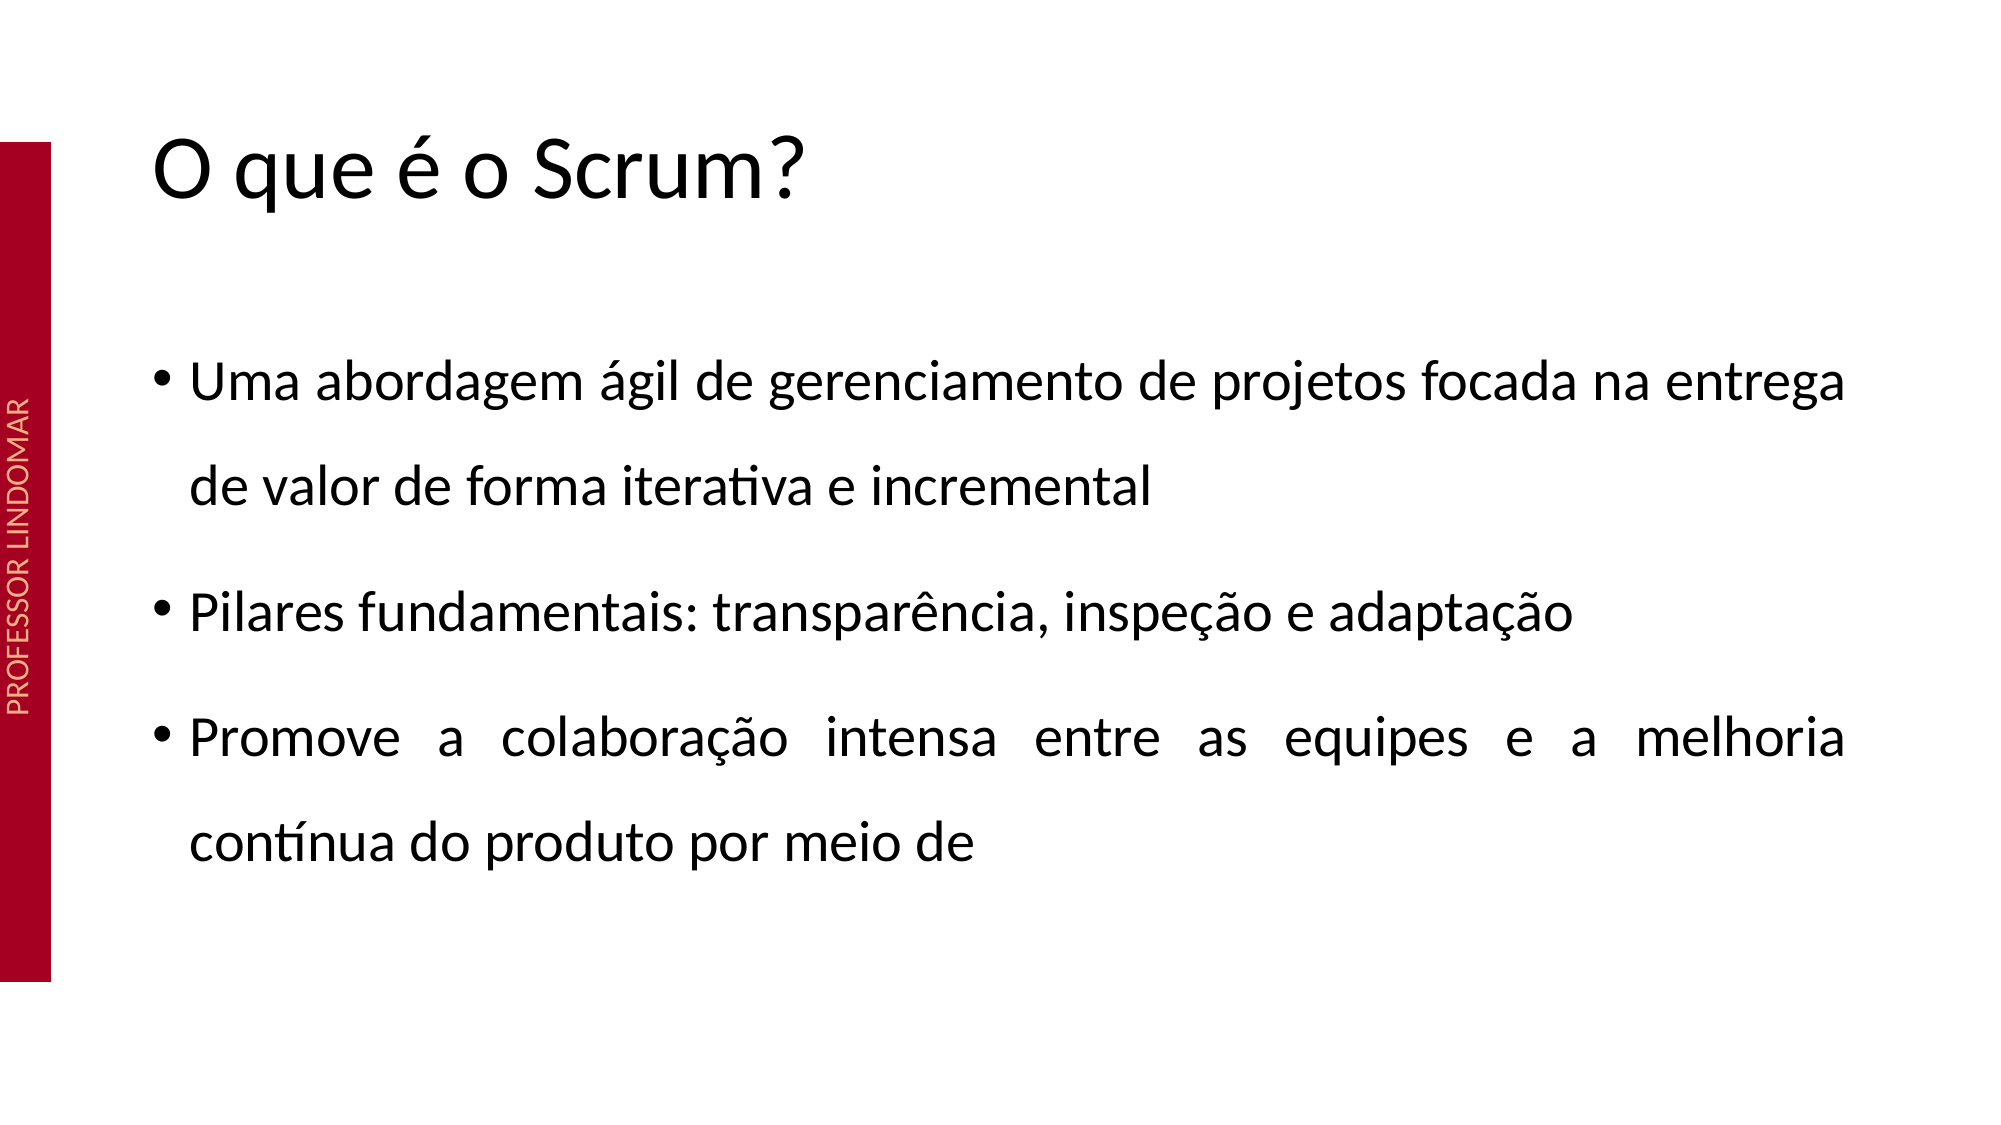

# O que é o Scrum?
Uma abordagem ágil de gerenciamento de projetos focada na entrega de valor de forma iterativa e incremental
Pilares fundamentais: transparência, inspeção e adaptação
Promove a colaboração intensa entre as equipes e a melhoria contínua do produto por meio de